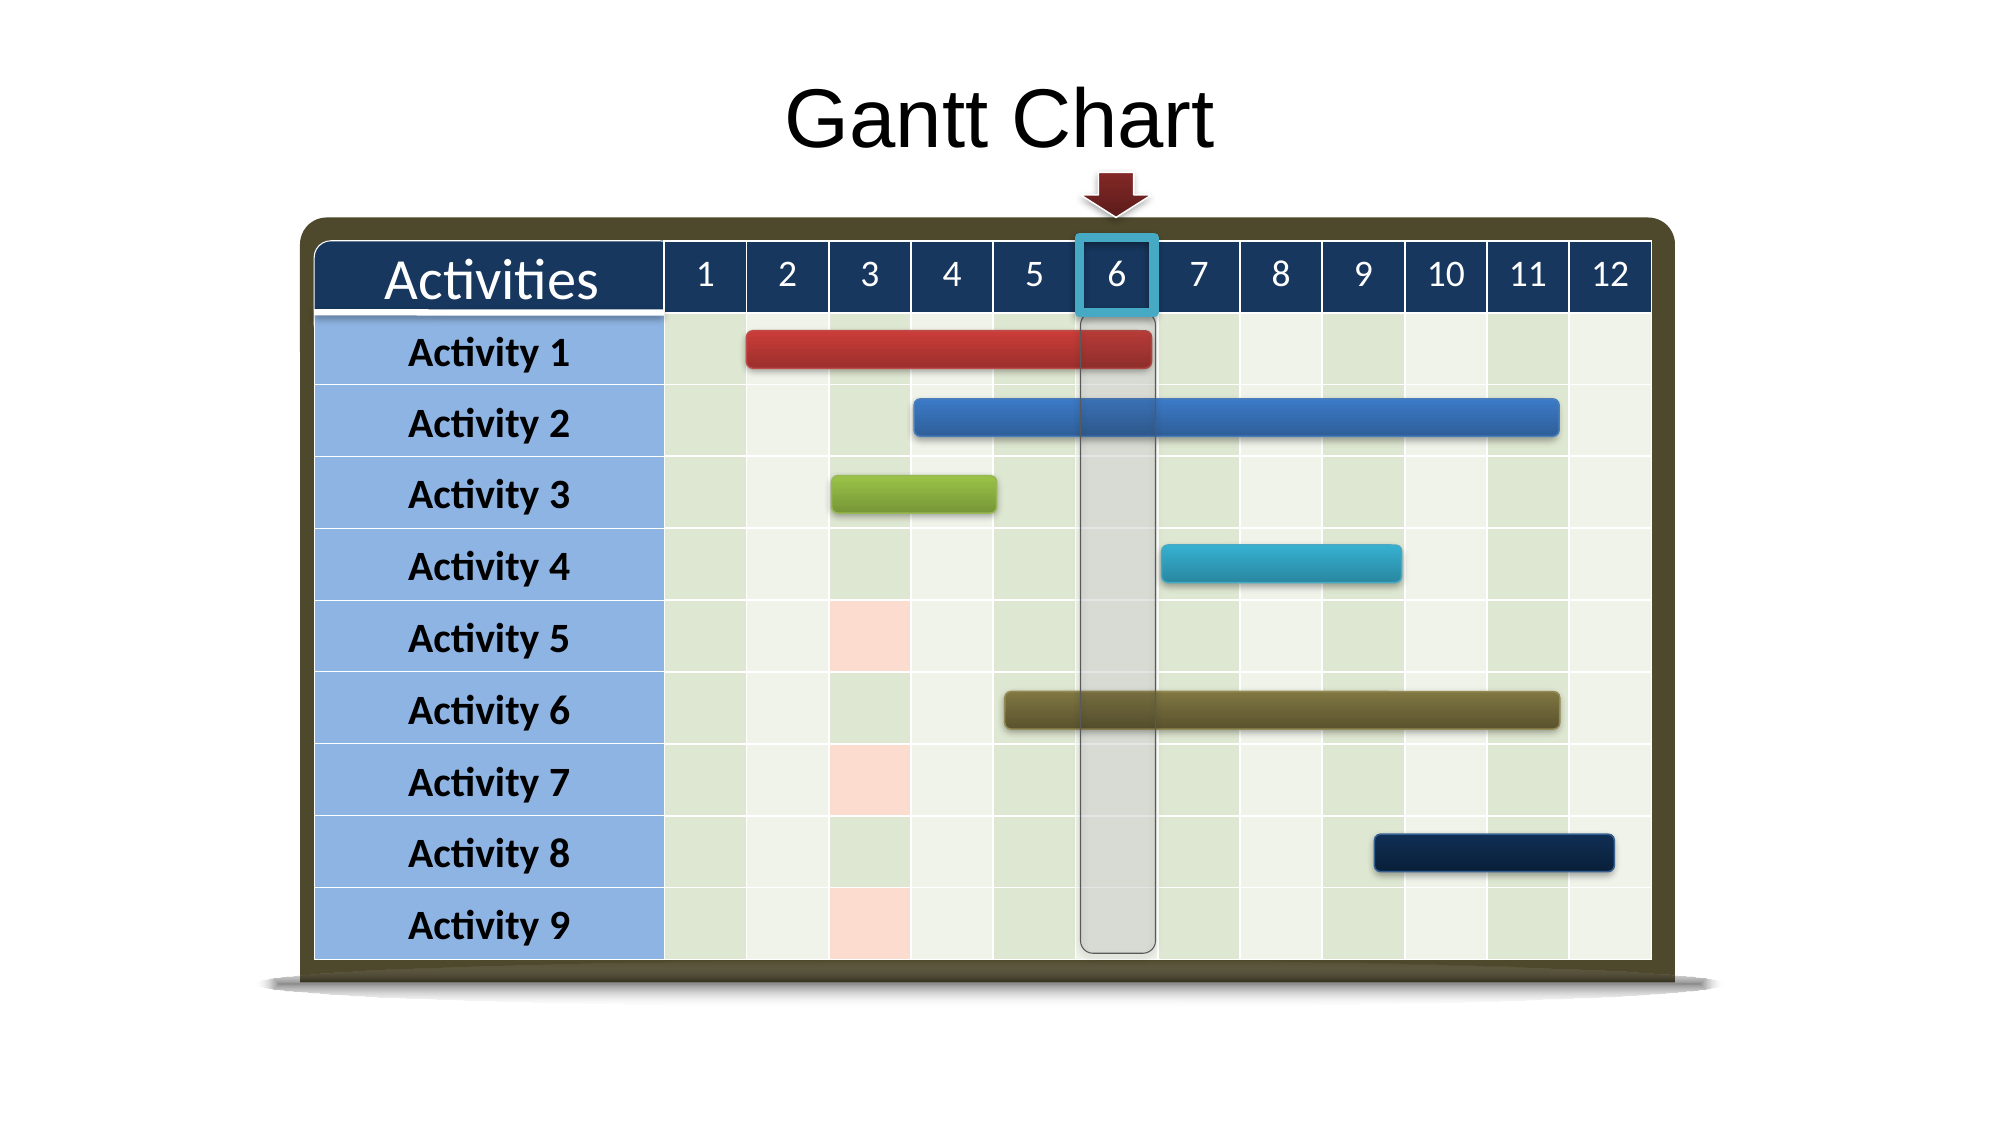

# Gantt Chart

Activities
| 1 | 2 | 3 | 4 | 5 | 6 | 7 | 8 | 9 | 10 | 11 | 12 |
| --- | --- | --- | --- | --- | --- | --- | --- | --- | --- | --- | --- |
|  |  |  |  |  |  |  |  |  |  |  |  |
|  |  |  |  |  |  |  |  |  |  |  |  |
|  |  |  |  |  |  |  |  |  |  |  |  |
|  |  |  |  |  |  |  |  |  |  |  |  |
|  |  |  |  |  |  |  |  |  |  |  |  |
|  |  |  |  |  |  |  |  |  |  |  |  |
|  |  |  |  |  |  |  |  |  |  |  |  |
|  |  |  |  |  |  |  |  |  |  |  |  |
|  |  |  |  |  |  |  |  |  |  |  |  |

Activity 1

Activity 2

Activity 3

Activity 4

Activity 5
Activity 6

Activity 7
Activity 8

Activity 9